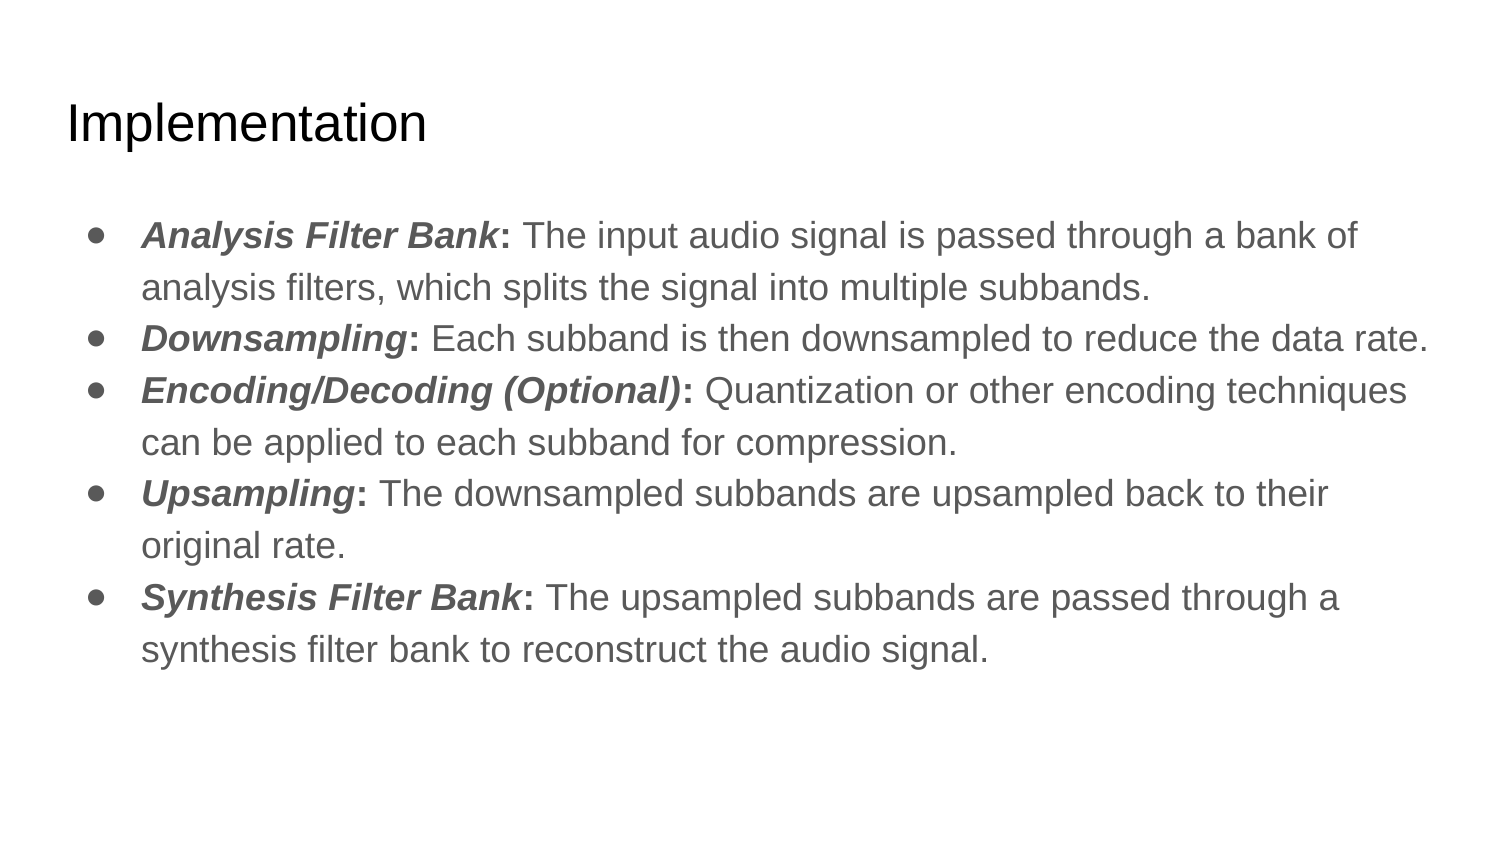

# Implementation
Analysis Filter Bank: The input audio signal is passed through a bank of analysis filters, which splits the signal into multiple subbands.
Downsampling: Each subband is then downsampled to reduce the data rate.
Encoding/Decoding (Optional): Quantization or other encoding techniques can be applied to each subband for compression.
Upsampling: The downsampled subbands are upsampled back to their original rate.
Synthesis Filter Bank: The upsampled subbands are passed through a synthesis filter bank to reconstruct the audio signal.